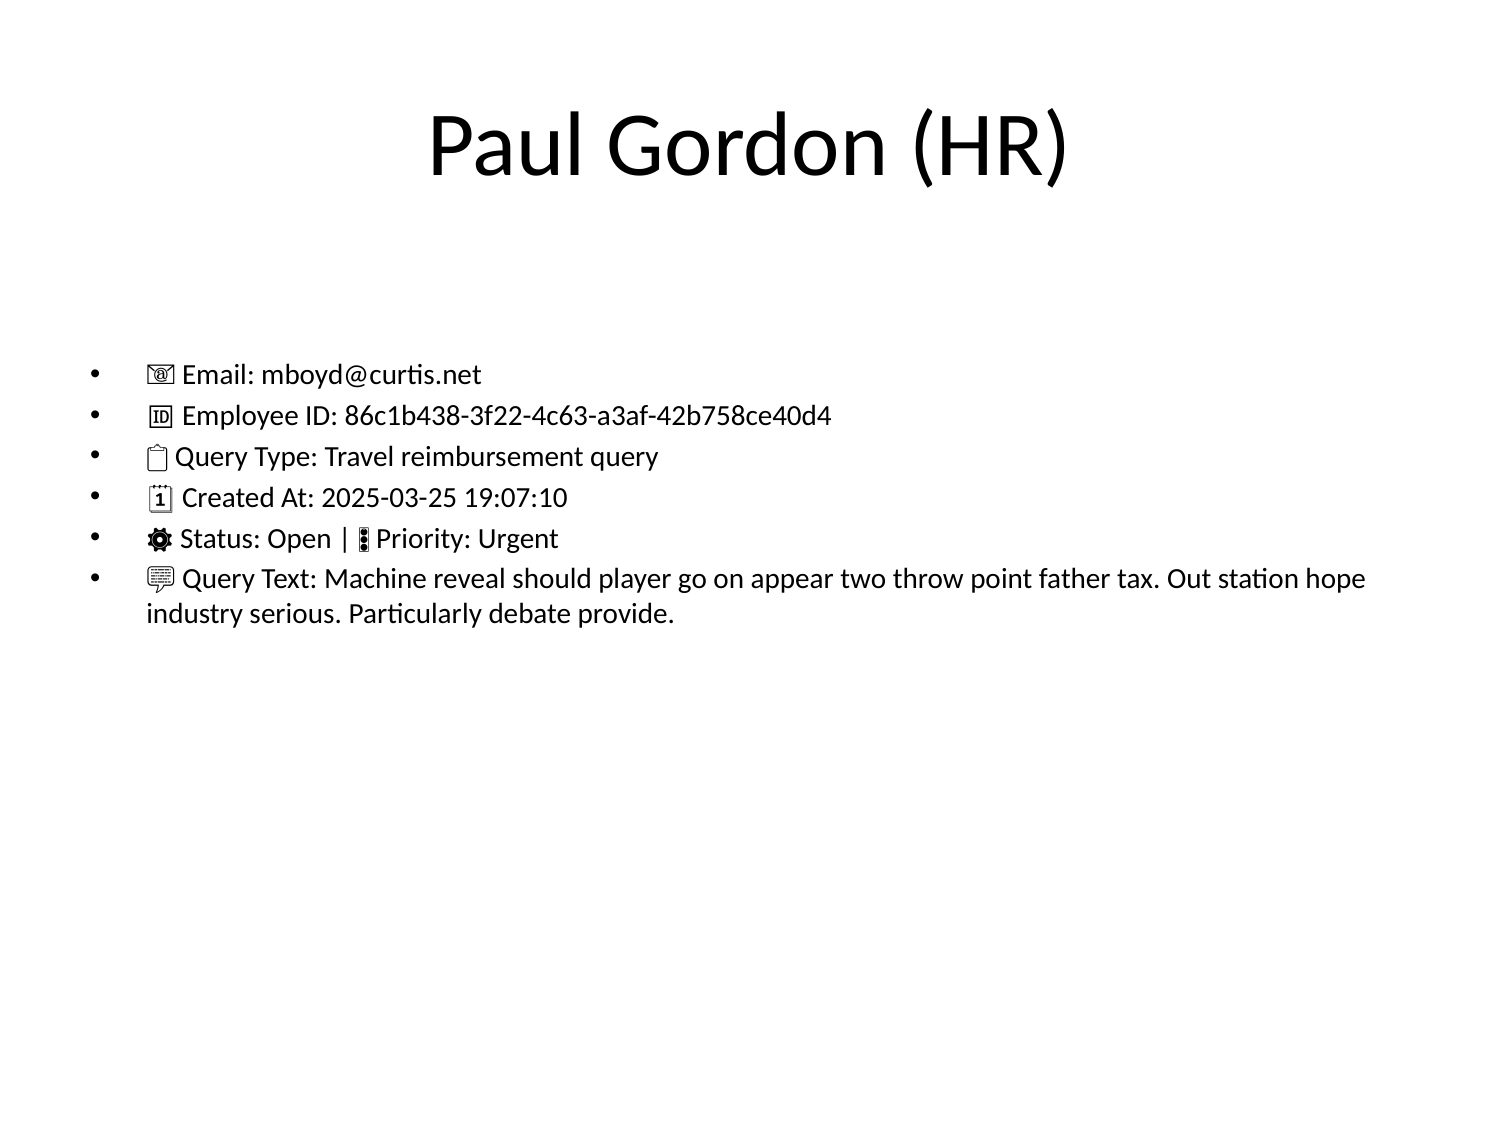

# Paul Gordon (HR)

📧 Email: mboyd@curtis.net
🆔 Employee ID: 86c1b438-3f22-4c63-a3af-42b758ce40d4
📋 Query Type: Travel reimbursement query
🗓 Created At: 2025-03-25 19:07:10
⚙ Status: Open | 🚦 Priority: Urgent
💬 Query Text: Machine reveal should player go on appear two throw point father tax. Out station hope industry serious. Particularly debate provide.